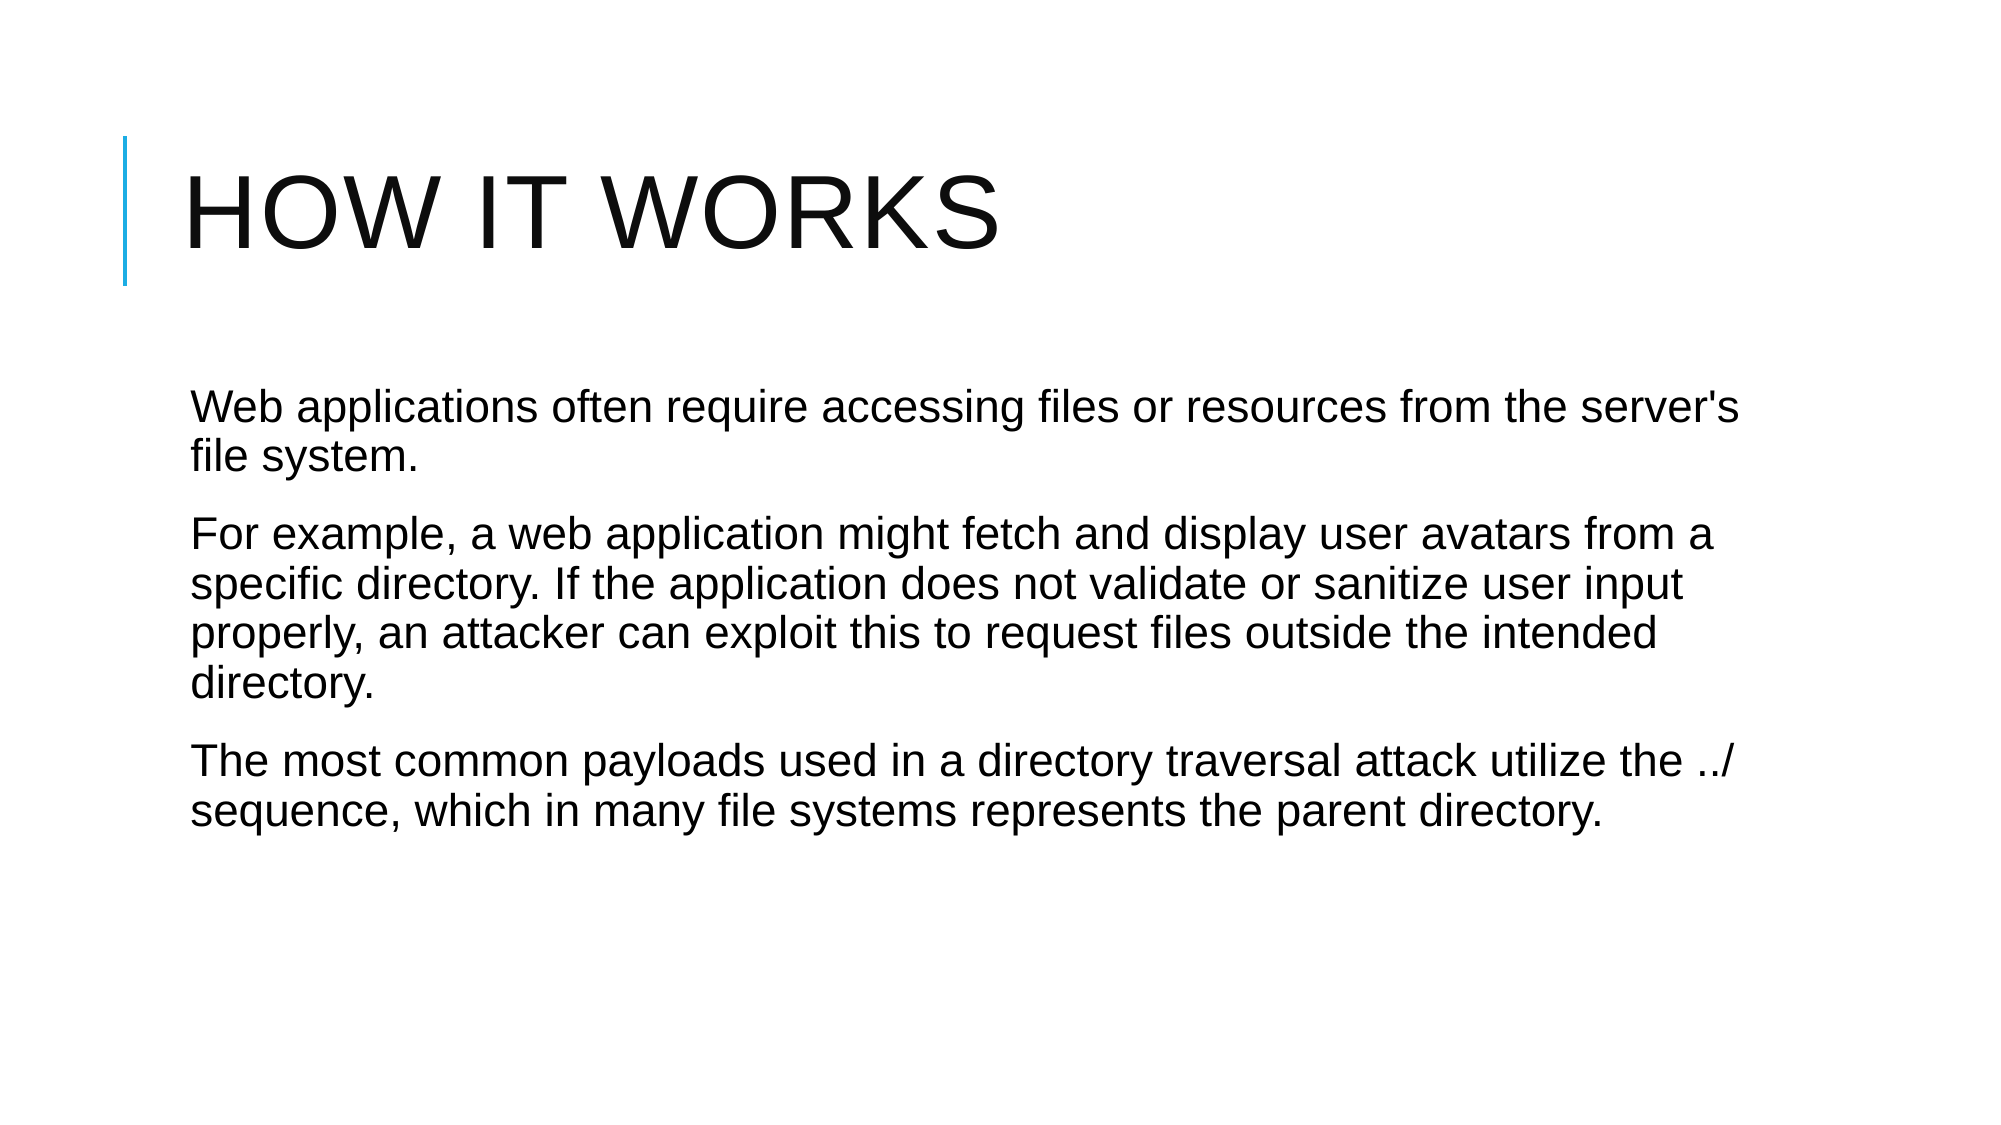

# How it works
Web applications often require accessing files or resources from the server's file system.
For example, a web application might fetch and display user avatars from a specific directory. If the application does not validate or sanitize user input properly, an attacker can exploit this to request files outside the intended directory.
The most common payloads used in a directory traversal attack utilize the ../ sequence, which in many file systems represents the parent directory.